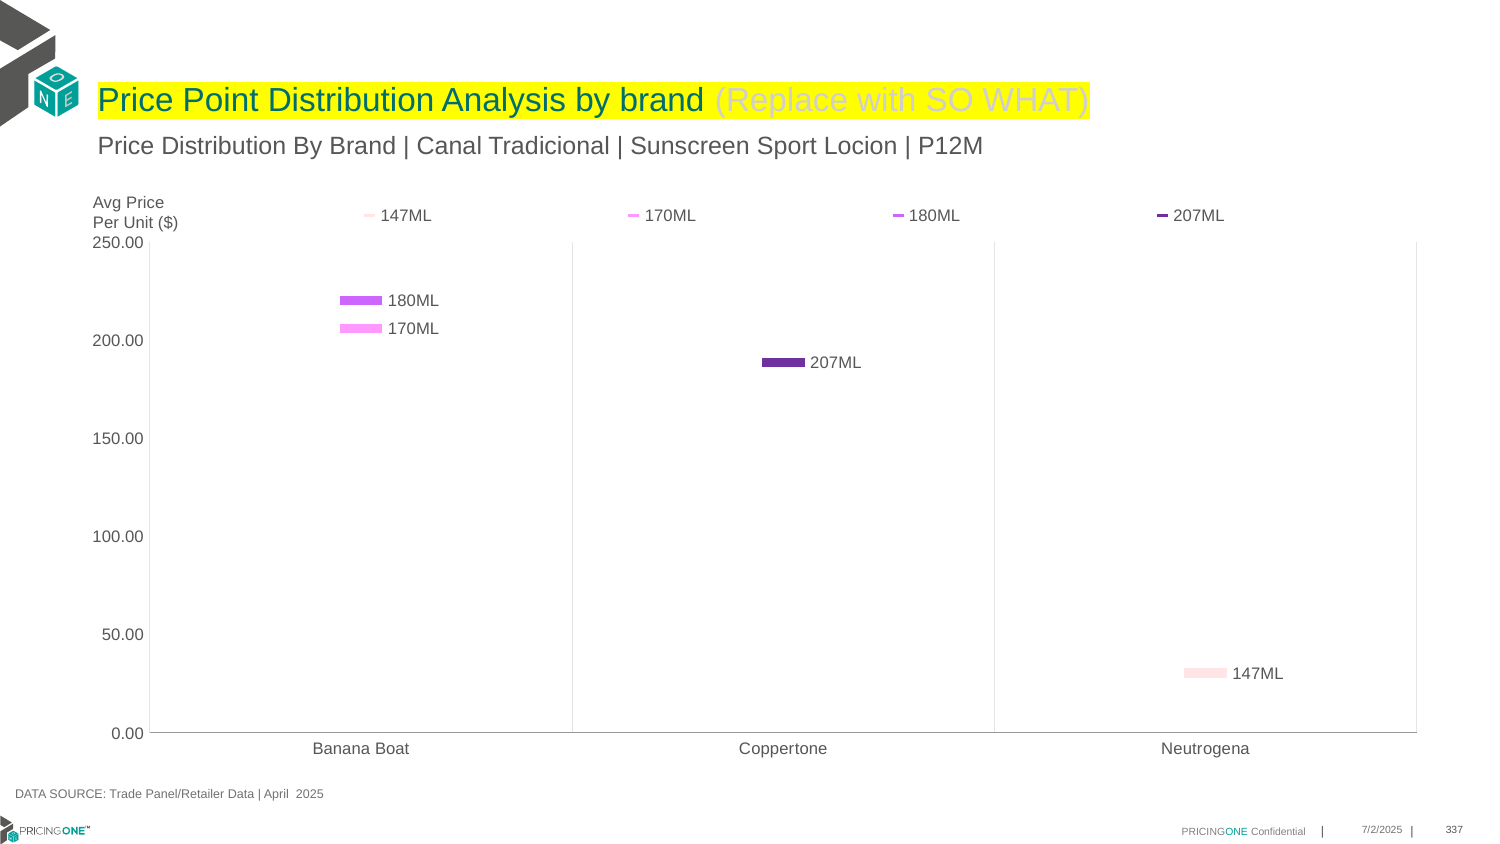

# Price Point Distribution Analysis by brand (Replace with SO WHAT)
Price Distribution By Brand | Canal Tradicional | Sunscreen Sport Locion | P12M

### Chart

| Category | 147ML | 170ML | 180ML | 207ML |
|---|---|---|---|---|
| Banana Boat | None | 205.9343 | 220.3095 | None |
| Coppertone | None | None | None | 188.4854 |
| Neutrogena | 30.3881 | None | None | None |
Avg Price
Per Unit ($)
DATA SOURCE: Trade Panel/Retailer Data | April  2025
7/2/2025
337